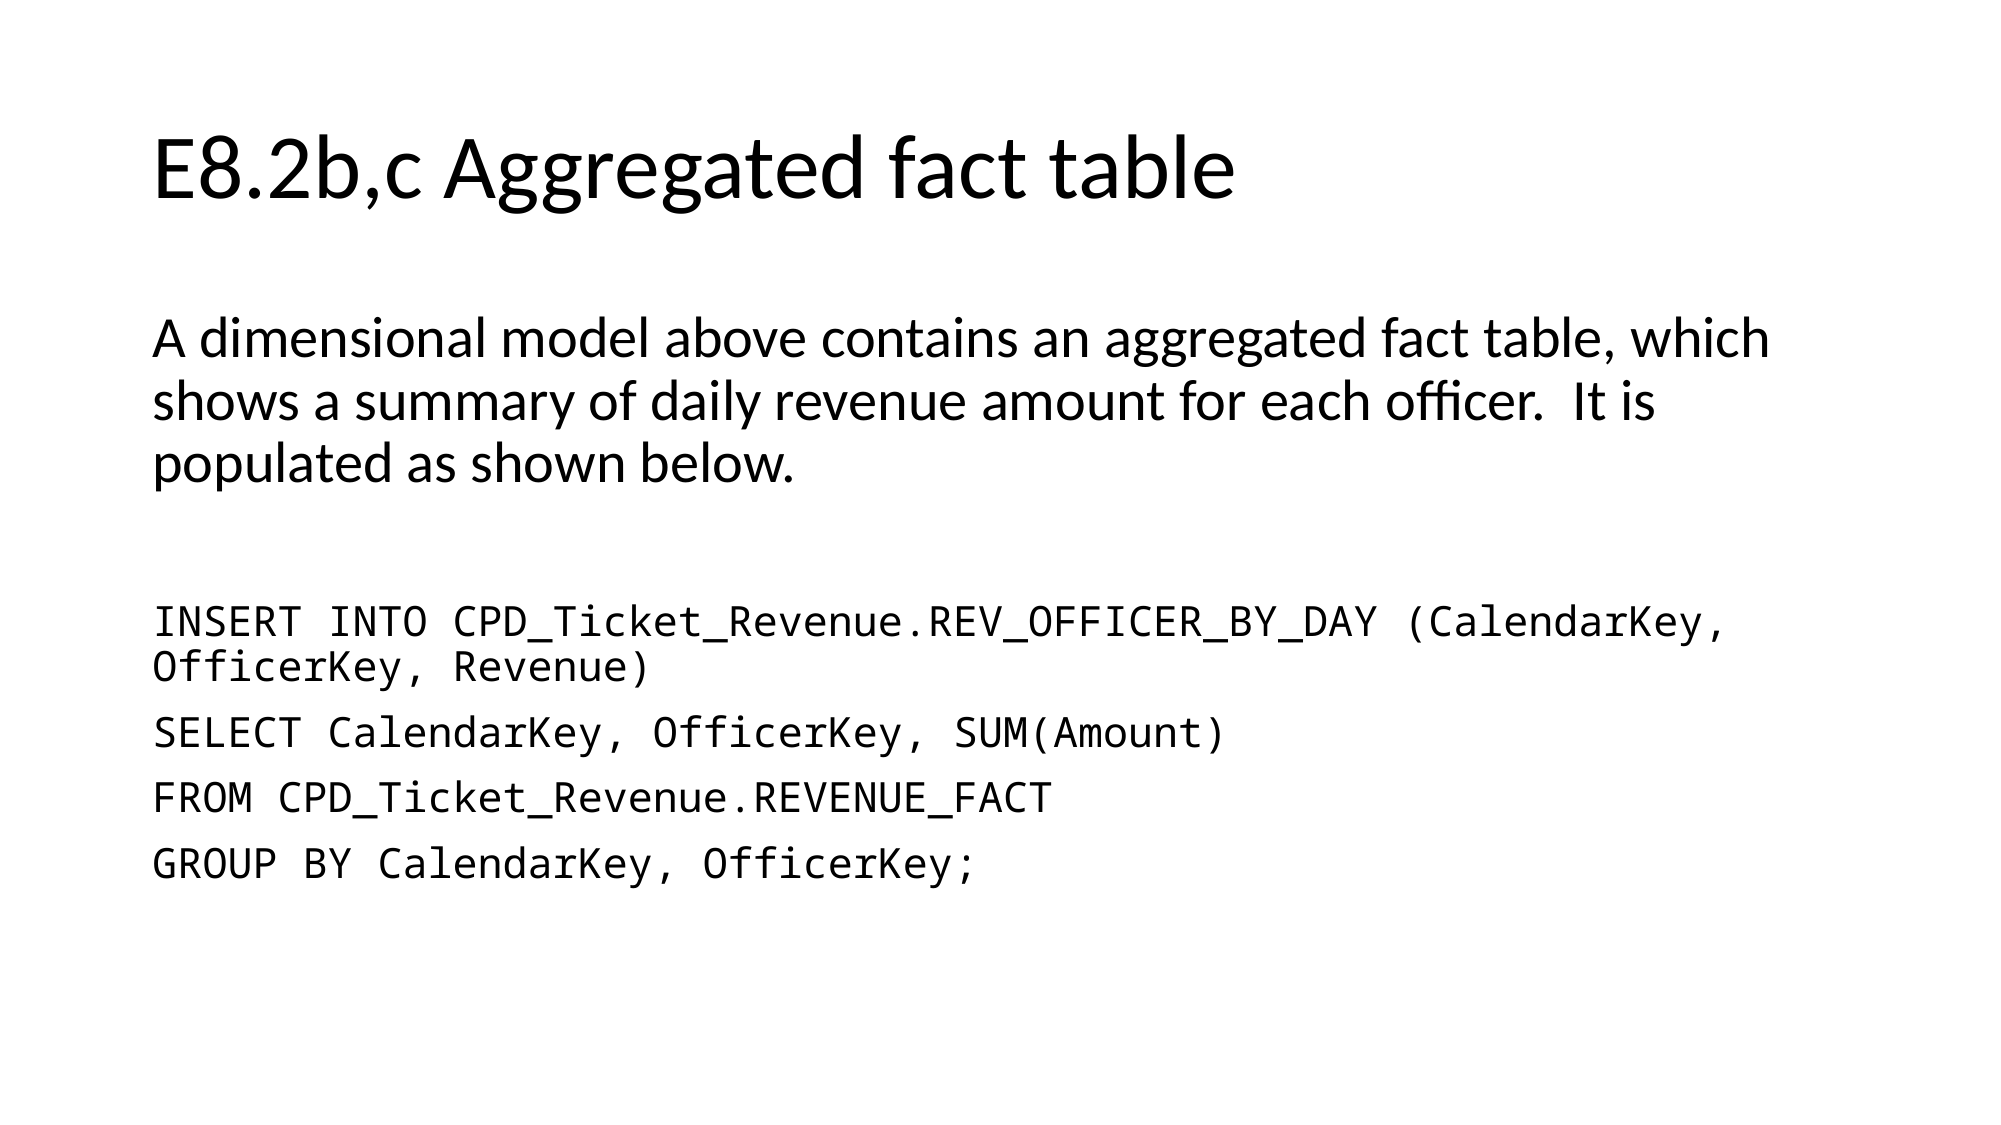

# E8.2b,c Aggregated fact table
A dimensional model above contains an aggregated fact table, which shows a summary of daily revenue amount for each officer.  It is populated as shown below.

INSERT INTO CPD_Ticket_Revenue.REV_OFFICER_BY_DAY (CalendarKey, 	OfficerKey, Revenue)
SELECT CalendarKey, OfficerKey, SUM(Amount)
FROM CPD_Ticket_Revenue.REVENUE_FACT
GROUP BY CalendarKey, OfficerKey;